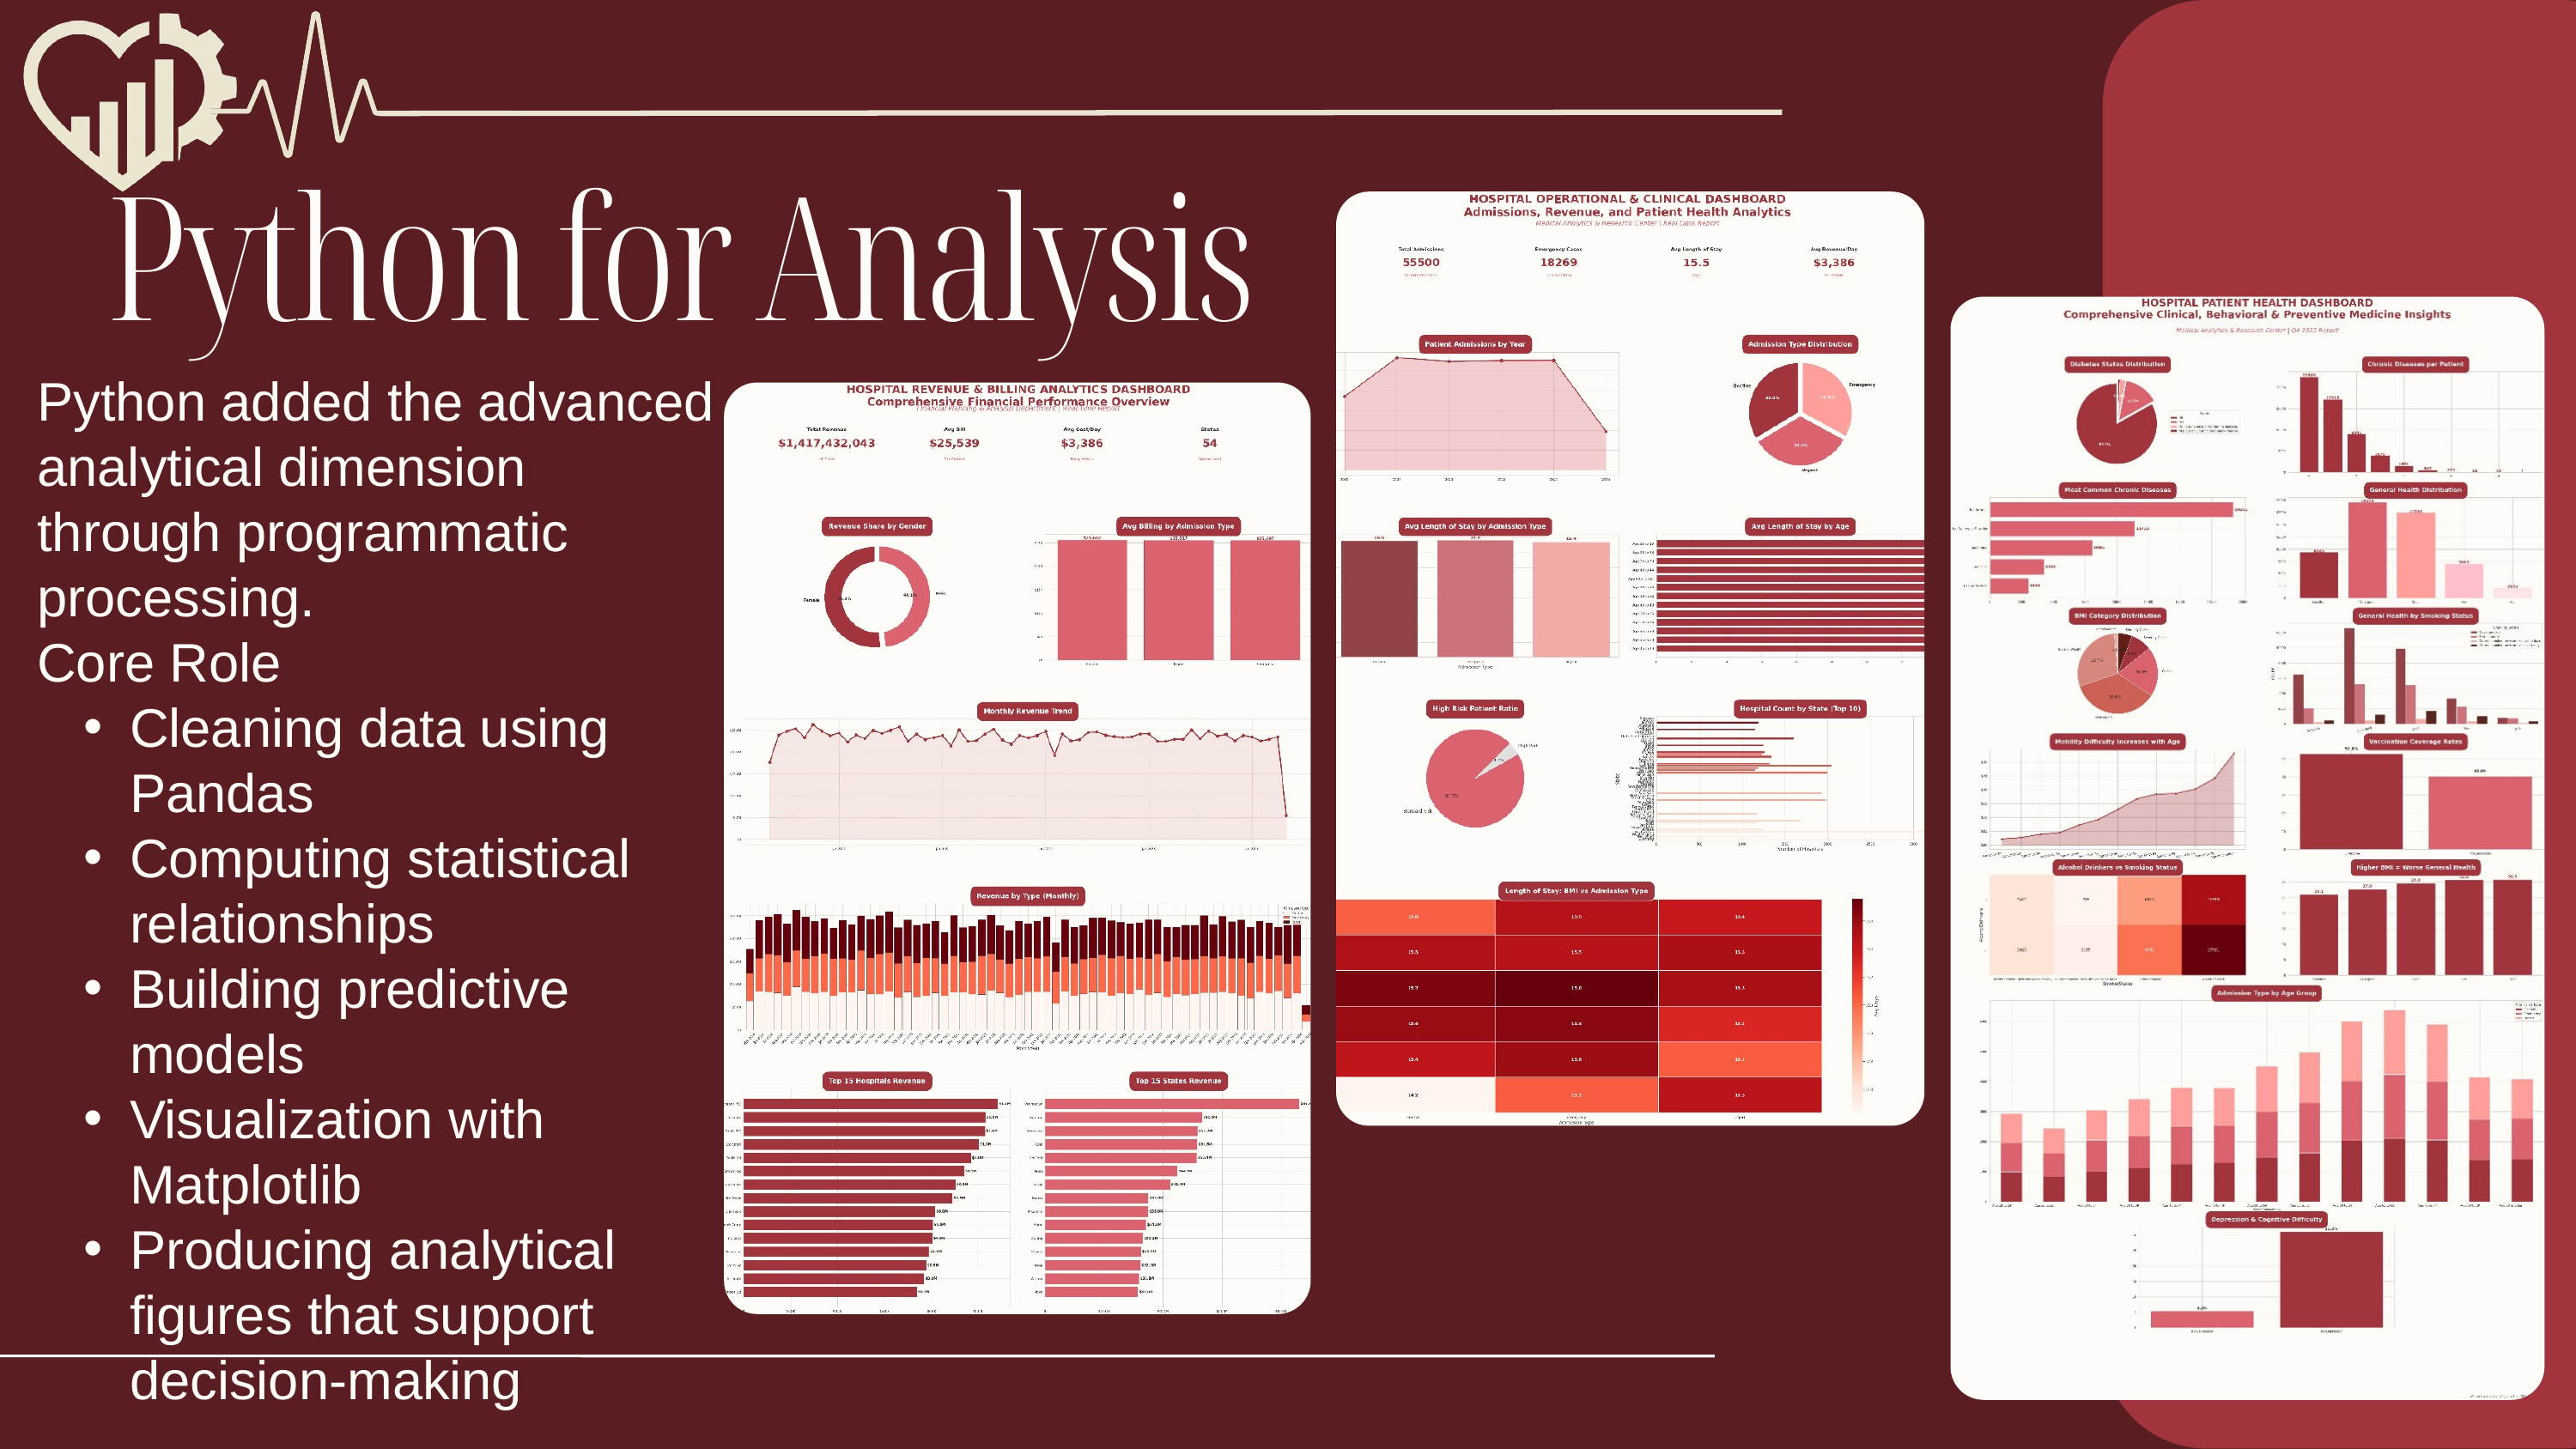

Python for Analysis

Python added the advanced analytical dimension through programmatic processing.
Core Role
Cleaning data using Pandas
Computing statistical relationships
Building predictive models
Visualization with Matplotlib
Producing analytical figures that support decision-making